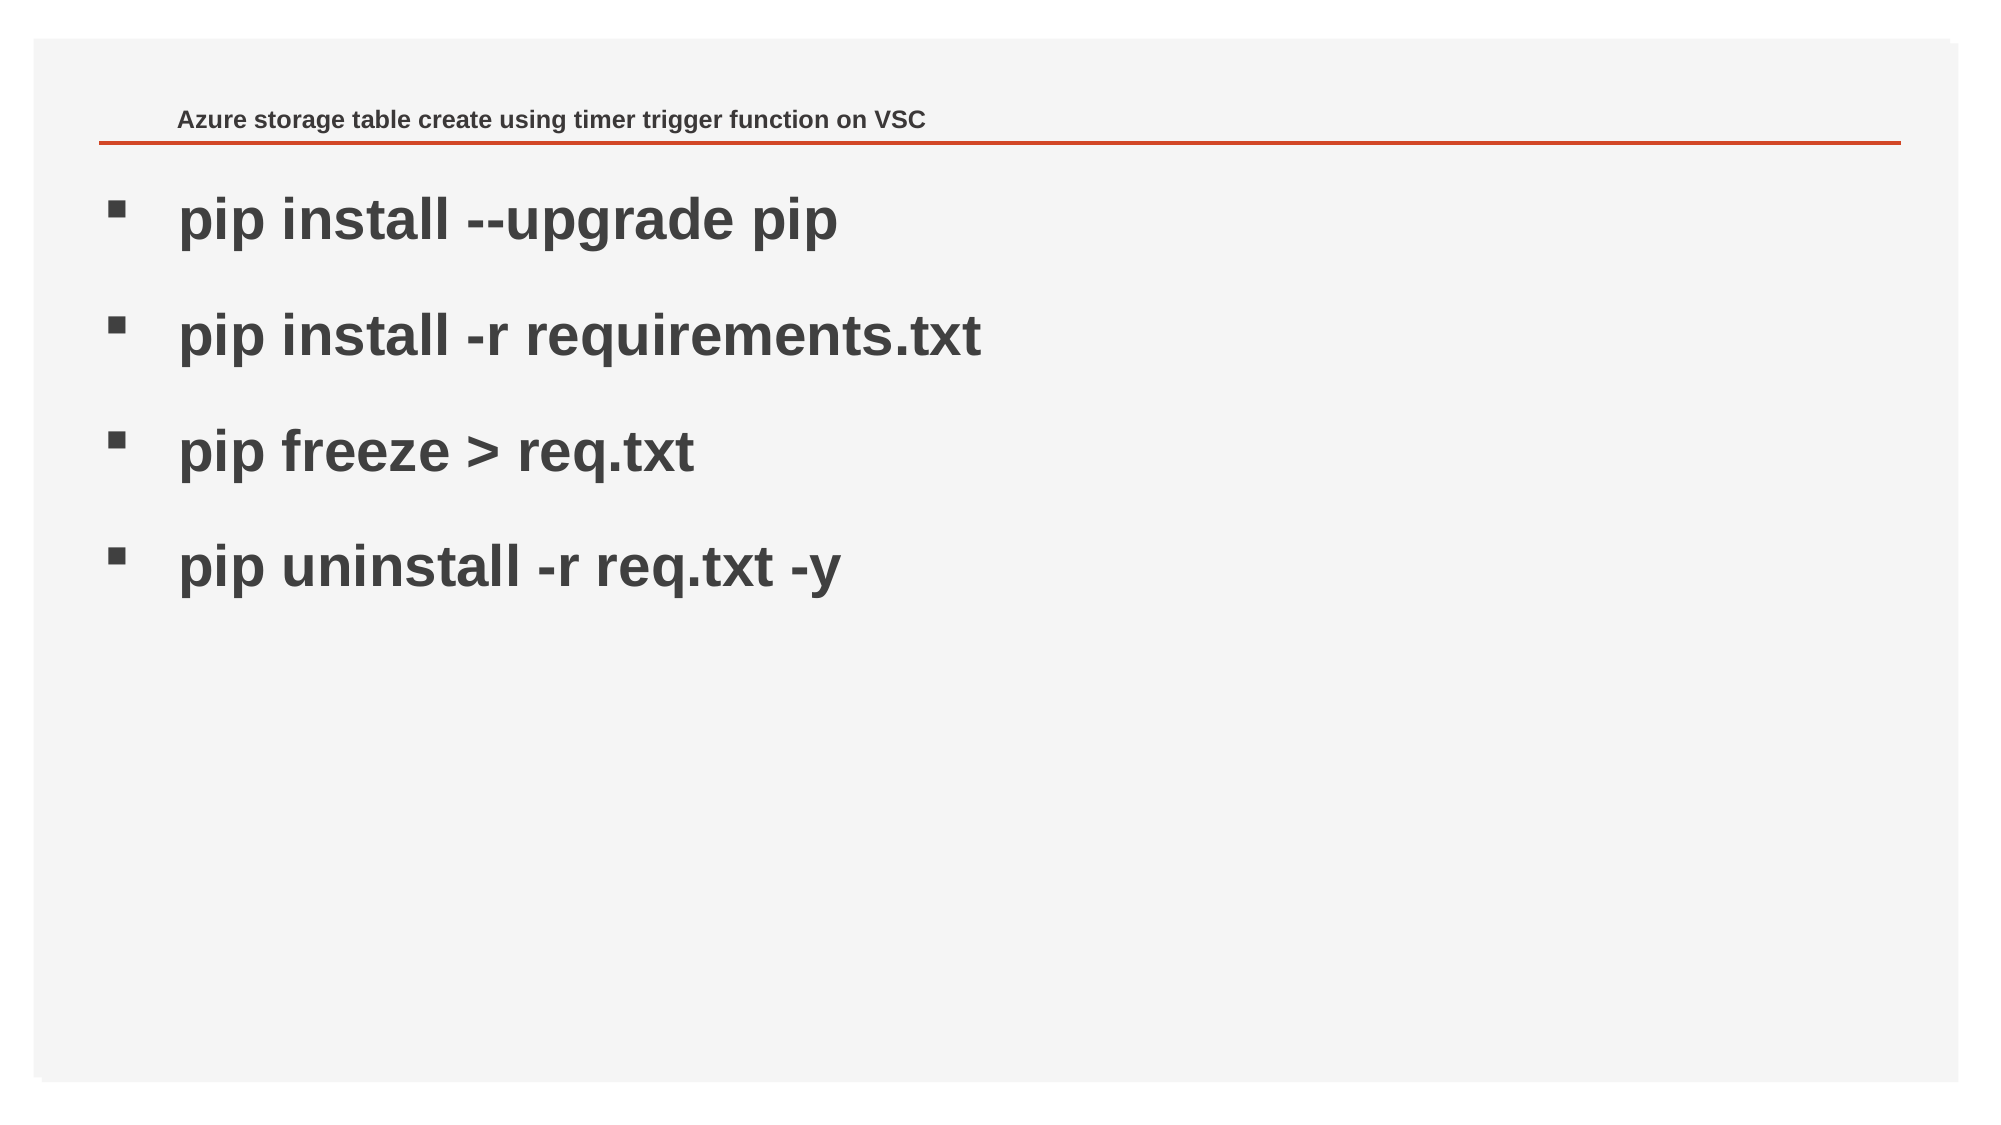

# Azure storage table create using timer trigger function on VSC
pip install --upgrade pip
pip install -r requirements.txt
pip freeze > req.txt
pip uninstall -r req.txt -y